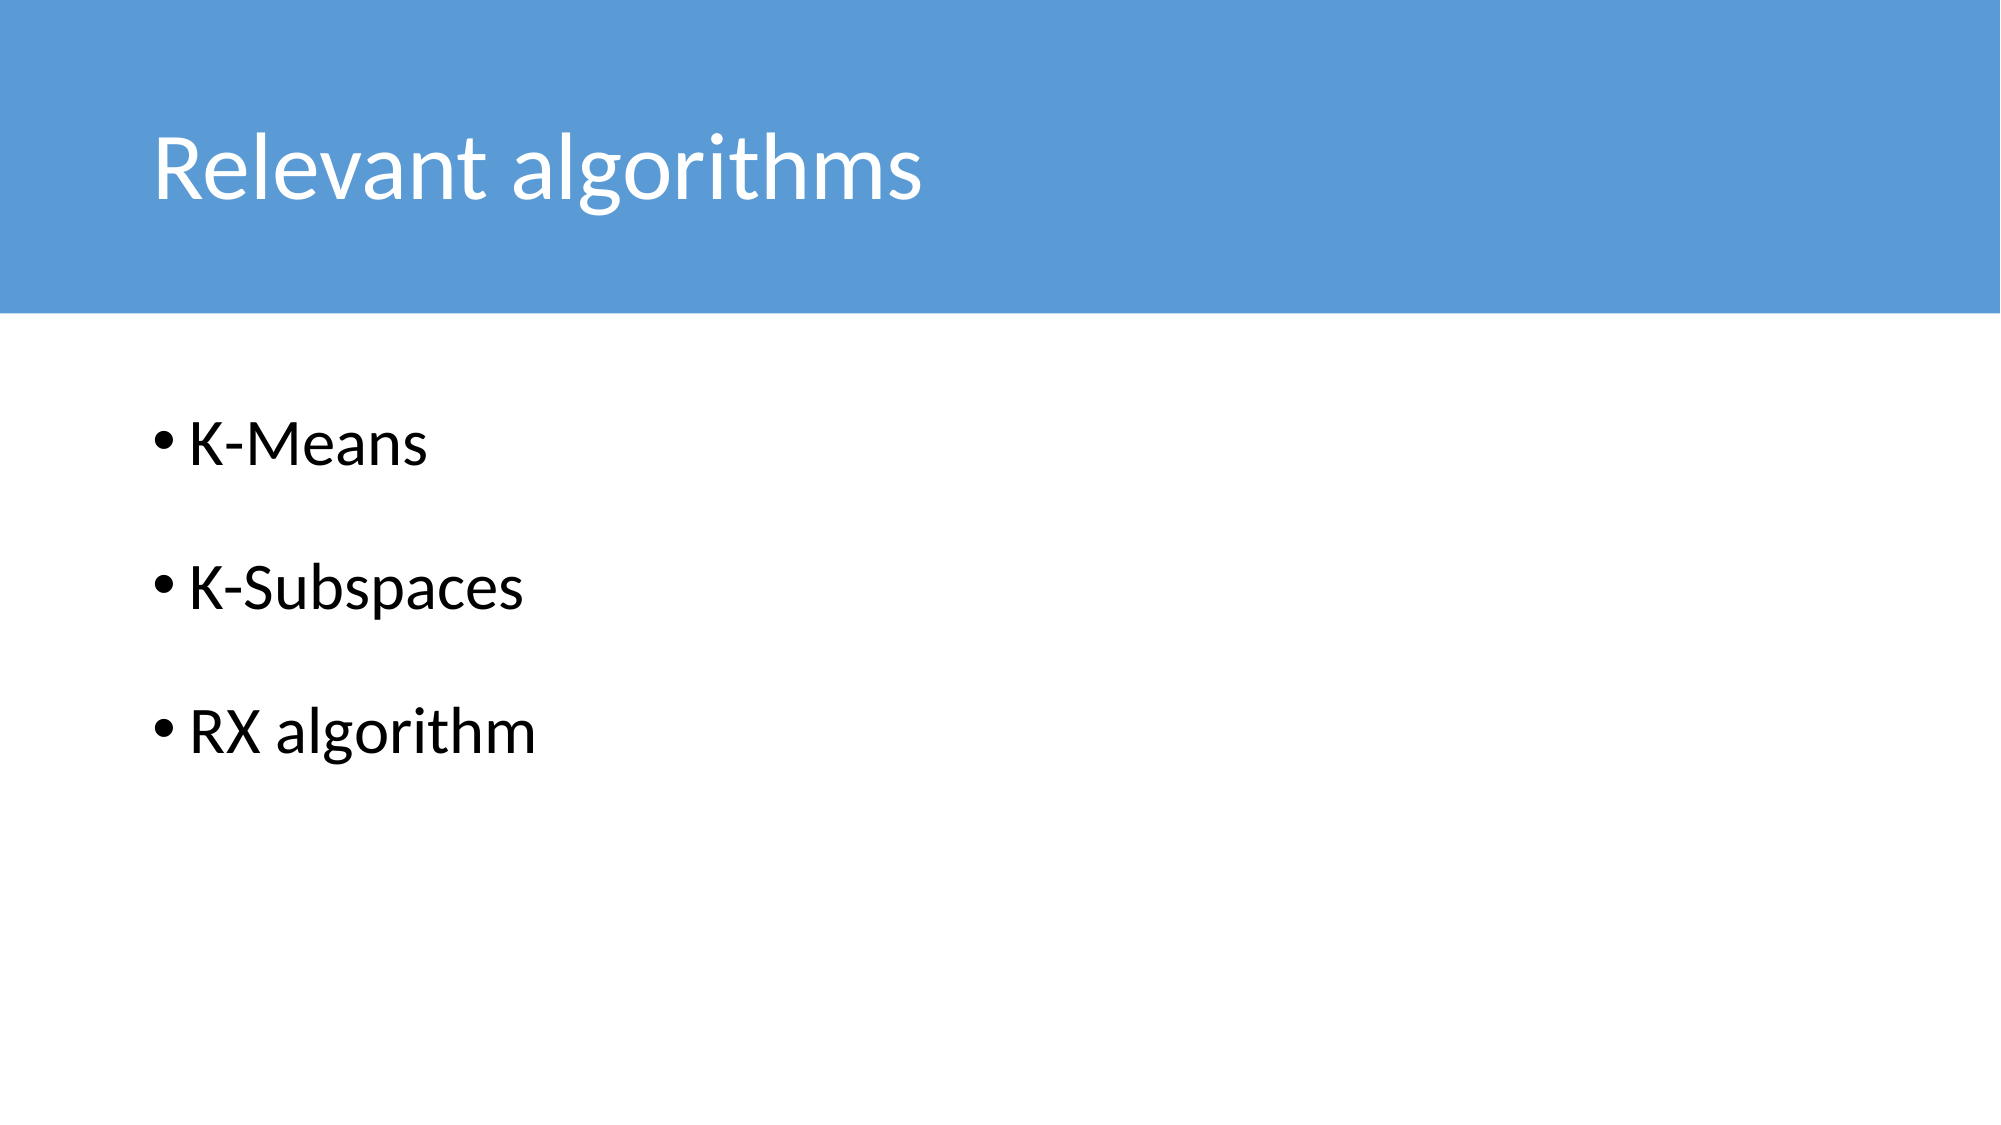

# Relevant algorithms
K-Means

K-Subspaces

RX algorithm